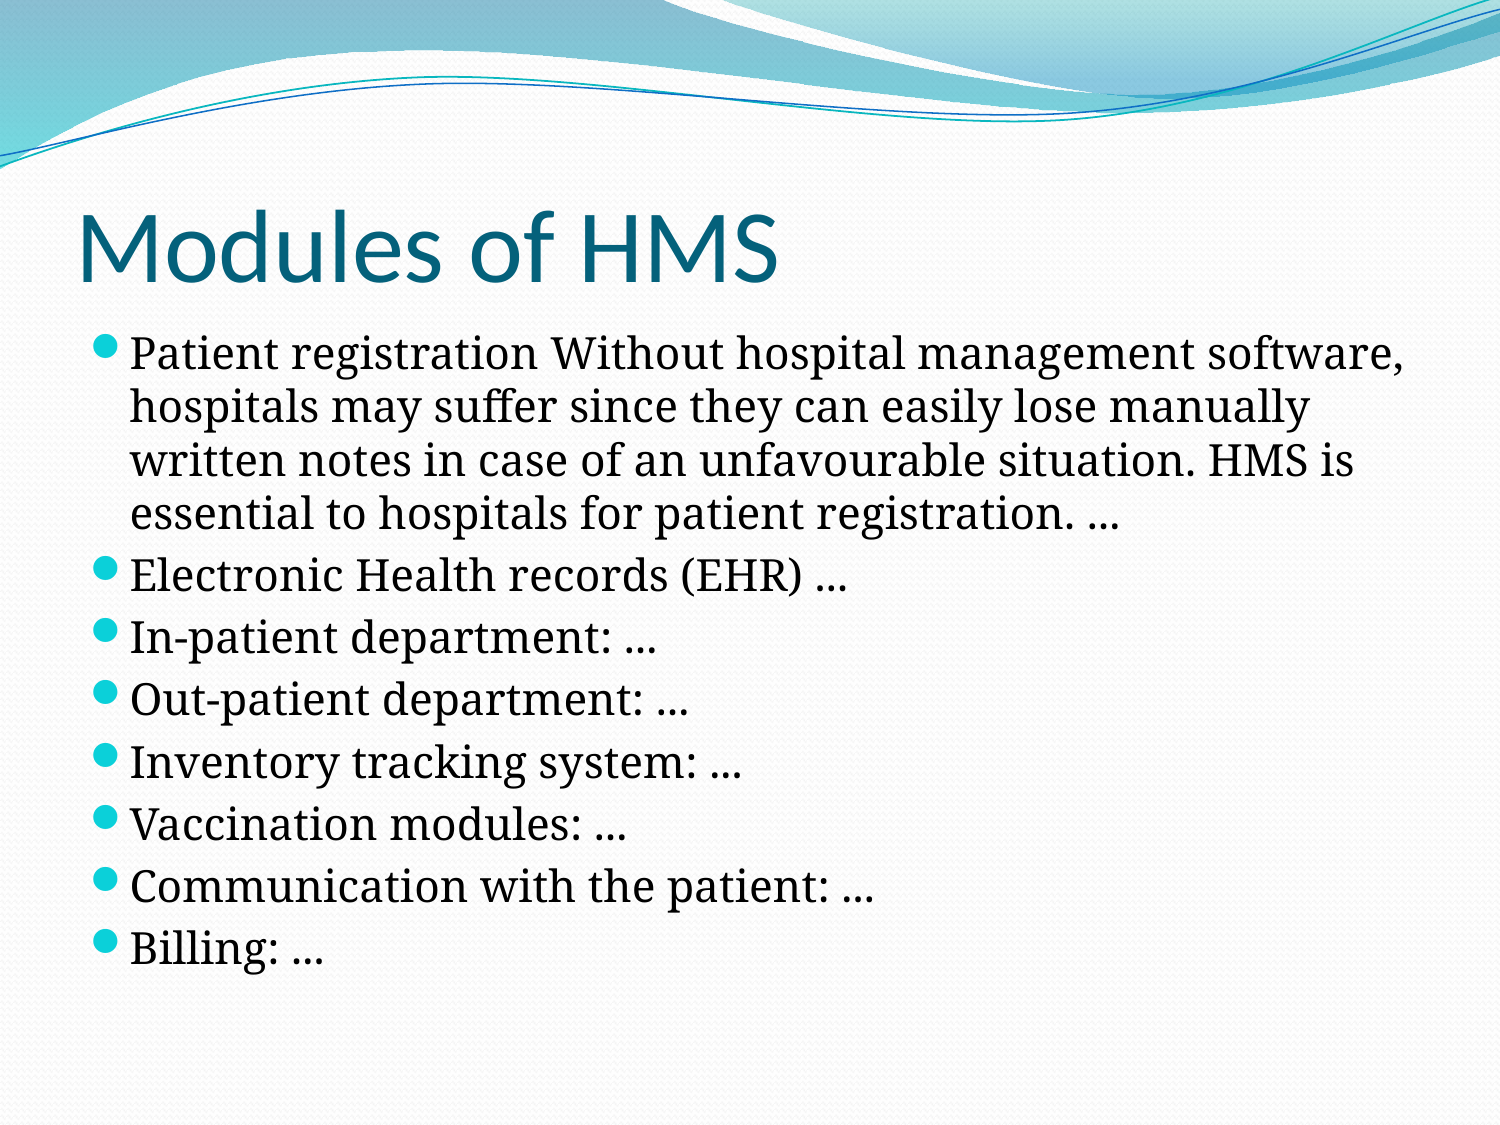

# Modules of HMS
Patient registration Without hospital management software, hospitals may suffer since they can easily lose manually written notes in case of an unfavourable situation. HMS is essential to hospitals for patient registration. ...
Electronic Health records (EHR) ...
In-patient department: ...
Out-patient department: ...
Inventory tracking system: ...
Vaccination modules: ...
Communication with the patient: ...
Billing: ...